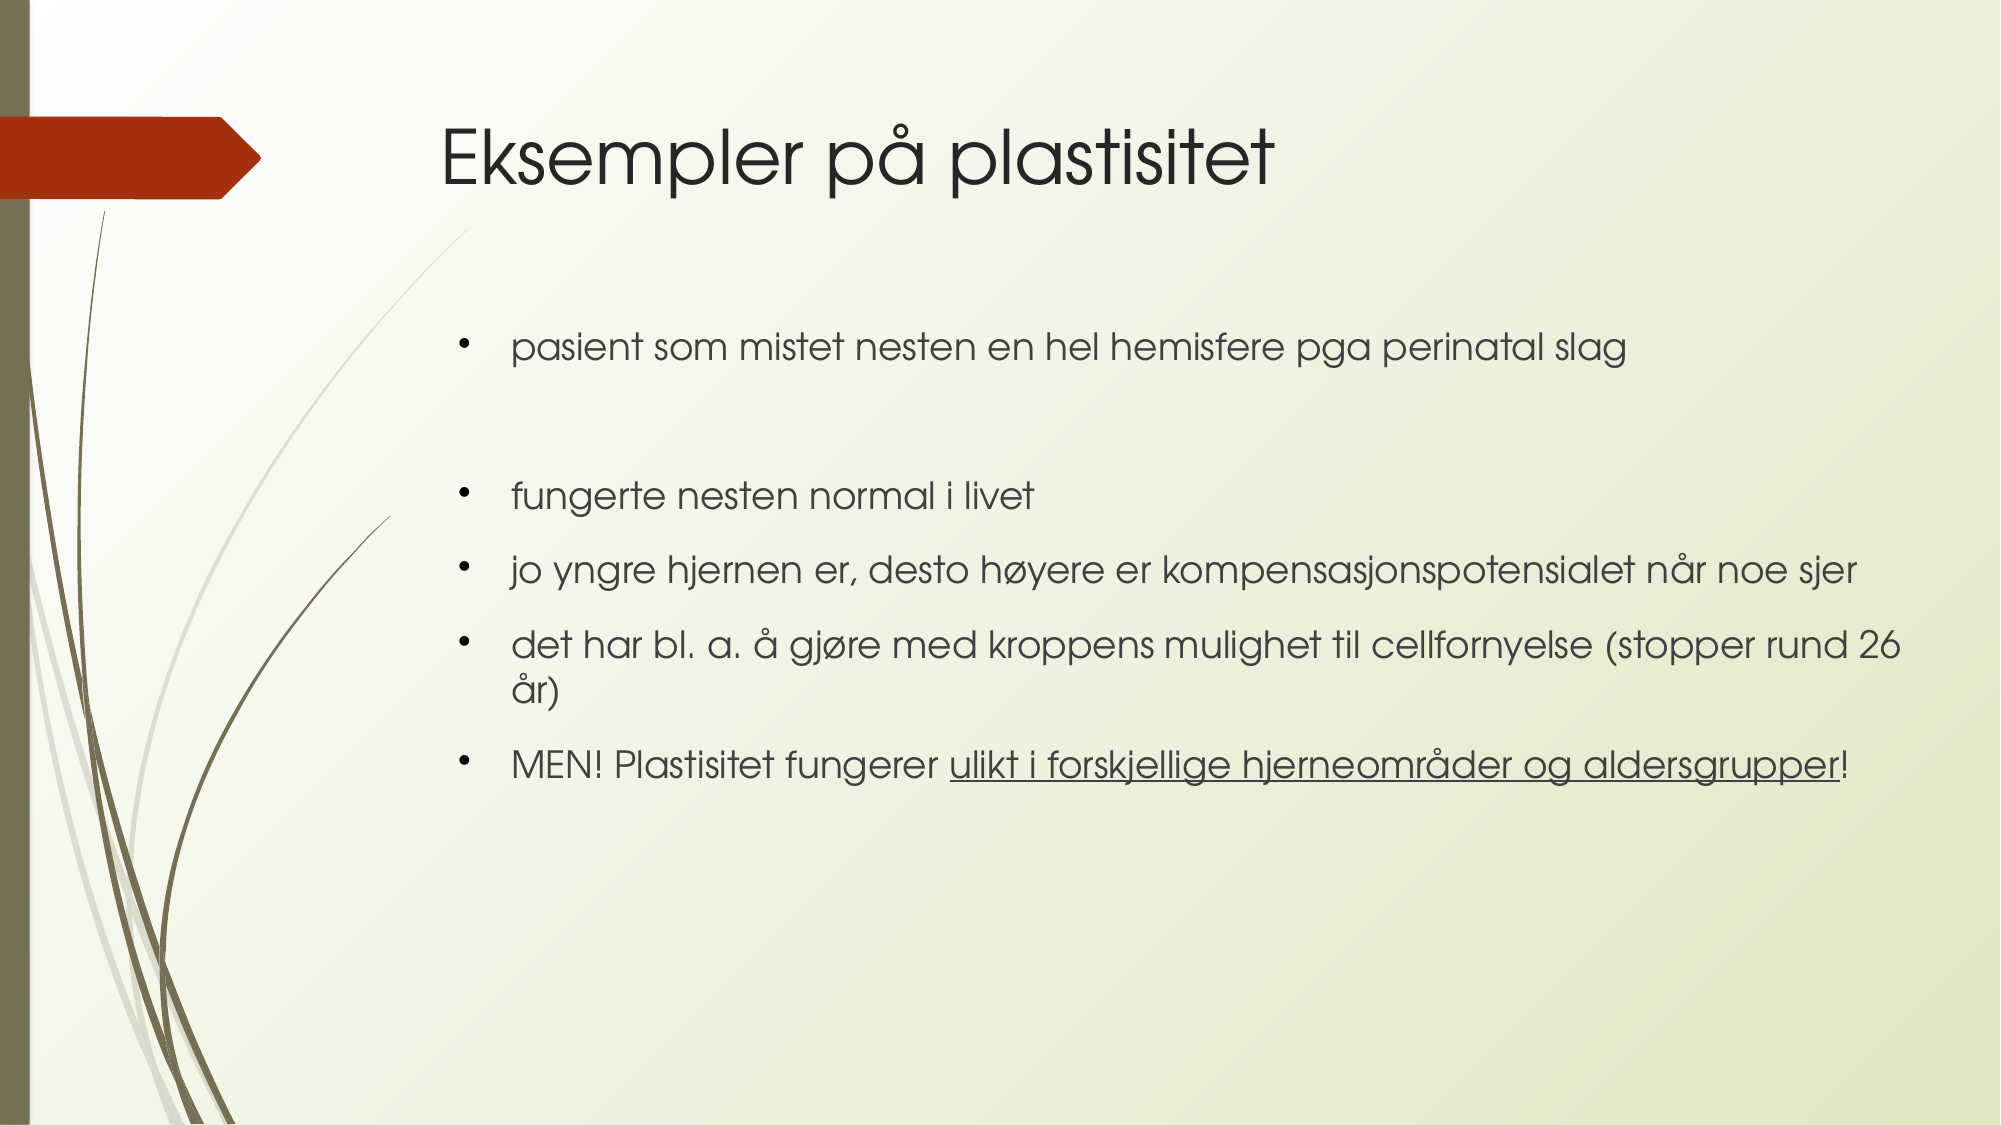

Eksempler på plastisitet
pasient som mistet nesten en hel hemisfere pga perinatal slag

fungerte nesten normal i livet
jo yngre hjernen er, desto høyere er kompensasjonspotensialet når noe sjer
det har bl. a. å gjøre med kroppens mulighet til cellfornyelse (stopper rund 26 år)
MEN! Plastisitet fungerer ulikt i forskjellige hjerneområder og aldersgrupper!